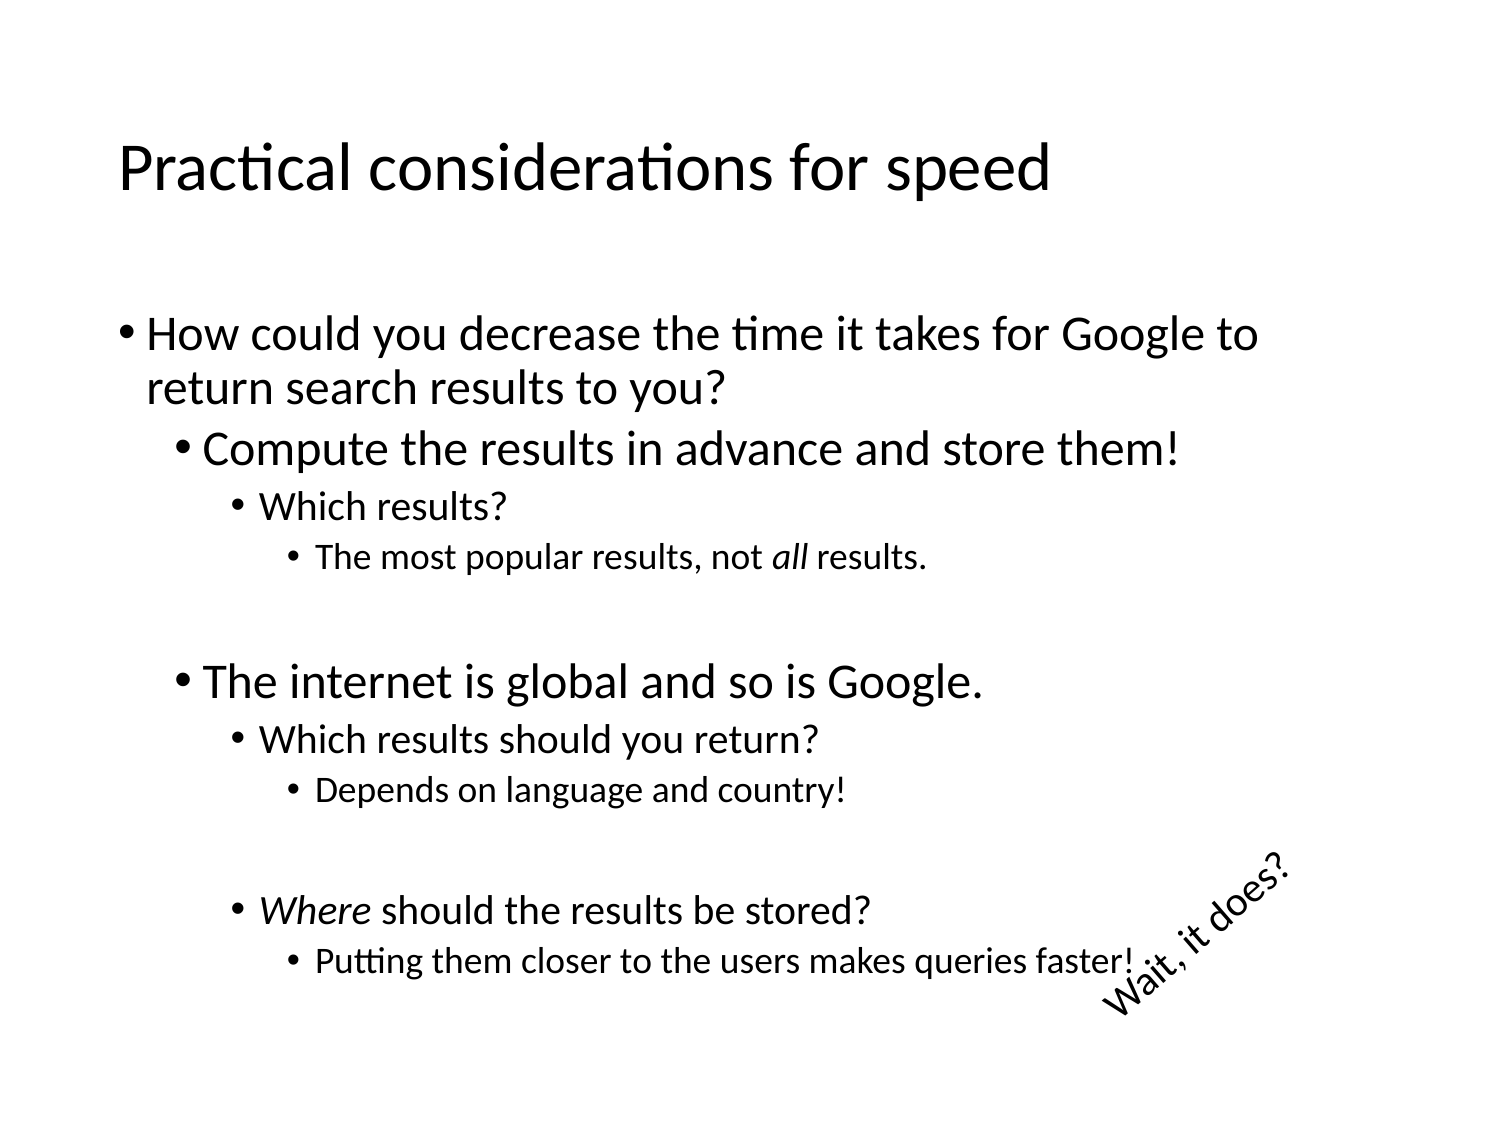

# Practical considerations for speed
How could you decrease the time it takes for Google to return search results to you?
Compute the results in advance and store them!
Which results?
The most popular results, not all results.

The internet is global and so is Google.
Which results should you return?
Depends on language and country!

Where should the results be stored?
Putting them closer to the users makes queries faster!

Wait, it does?